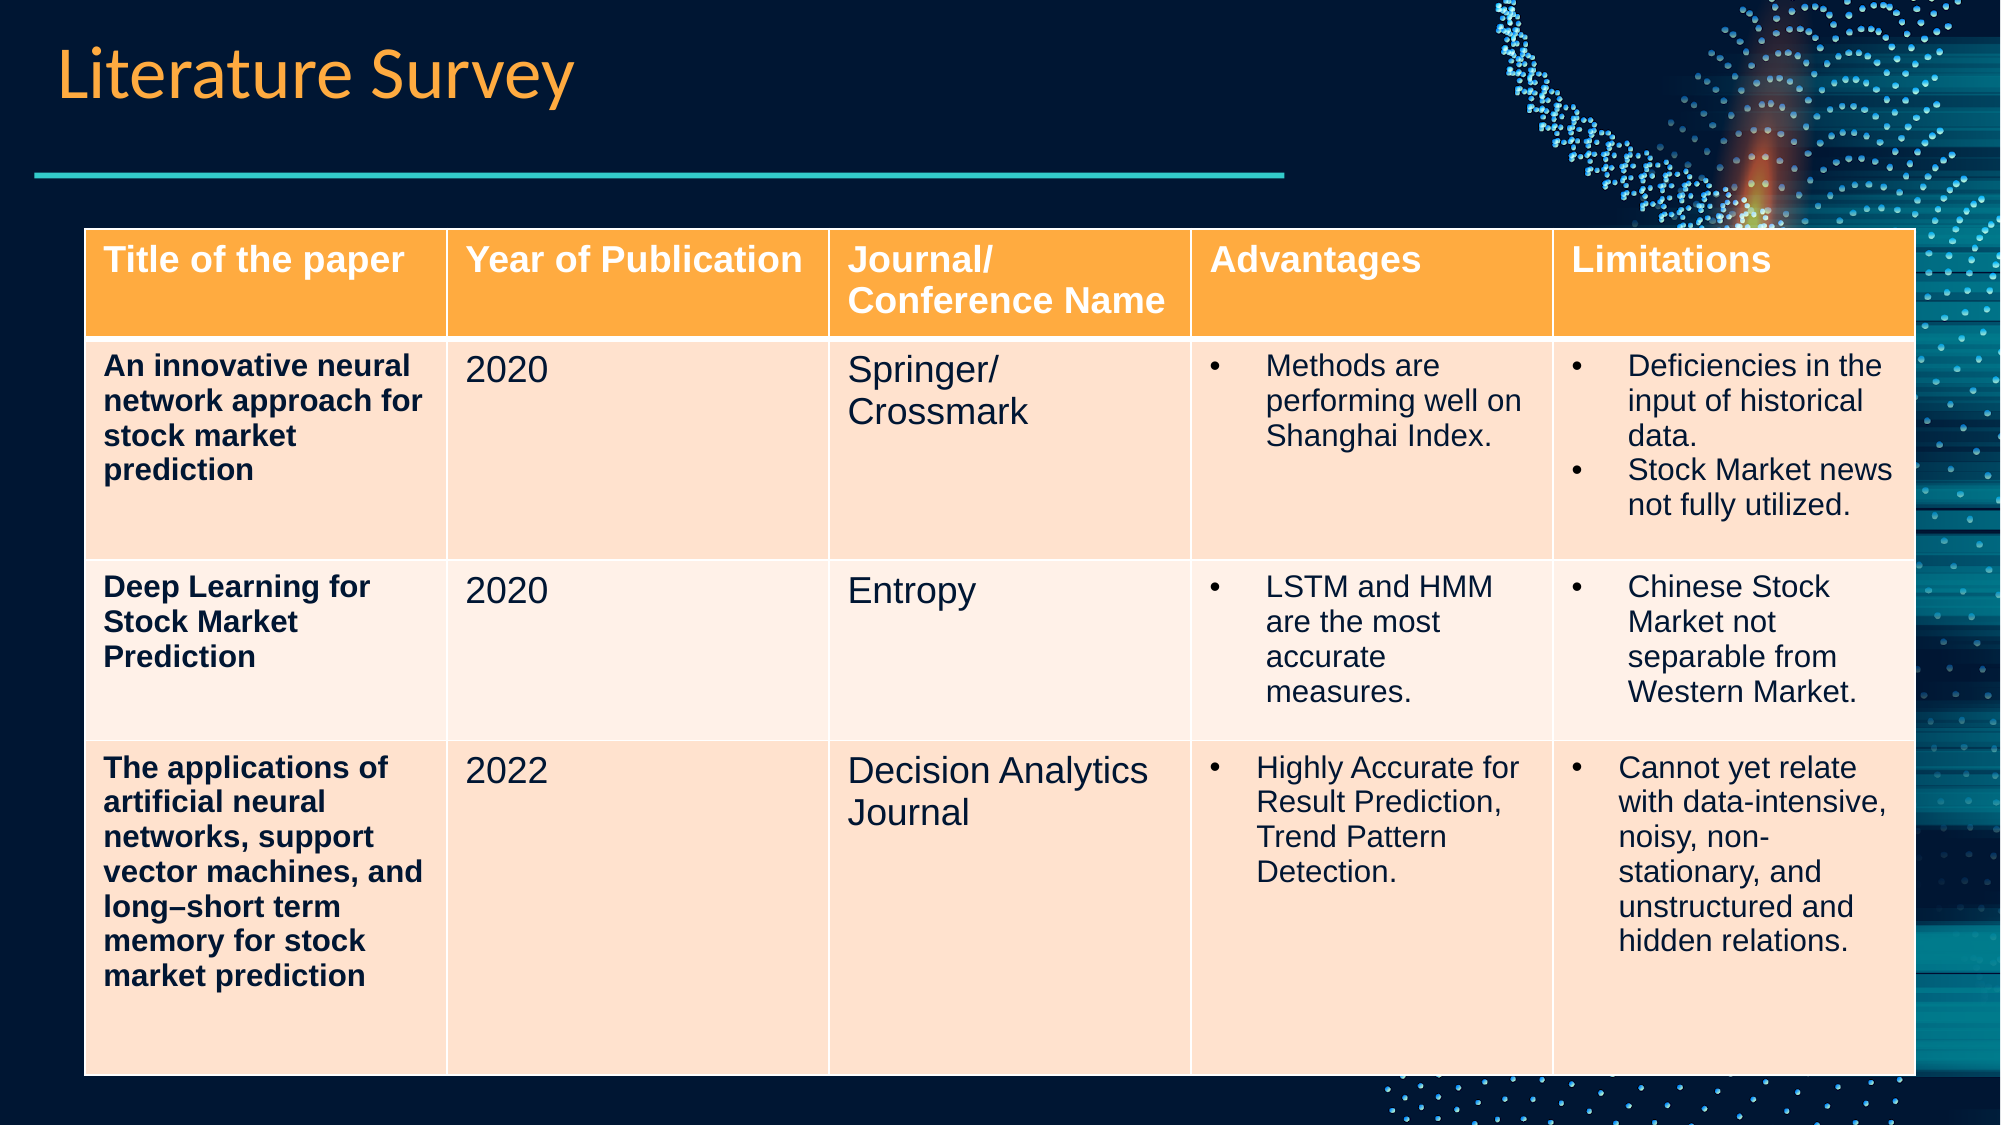

Literature Survey

| Title of the paper | Year of Publication | Journal/Conference Name | Advantages | Limitations |
| --- | --- | --- | --- | --- |
| An innovative neural network approach for stock market prediction | 2020 | Springer/Crossmark | Methods are performing well on Shanghai Index. | Deficiencies in the input of historical data. Stock Market news not fully utilized. |
| Deep Learning for Stock Market Prediction | 2020 | Entropy | LSTM and HMM are the most accurate measures. | Chinese Stock Market not separable from Western Market. |
| The applications of artificial neural networks, support vector machines, and long–short term memory for stock market prediction | 2022 | Decision Analytics Journal | Highly Accurate for Result Prediction, Trend Pattern Detection. | Cannot yet relate with data-intensive, noisy, non-stationary, and unstructured and hidden relations. |